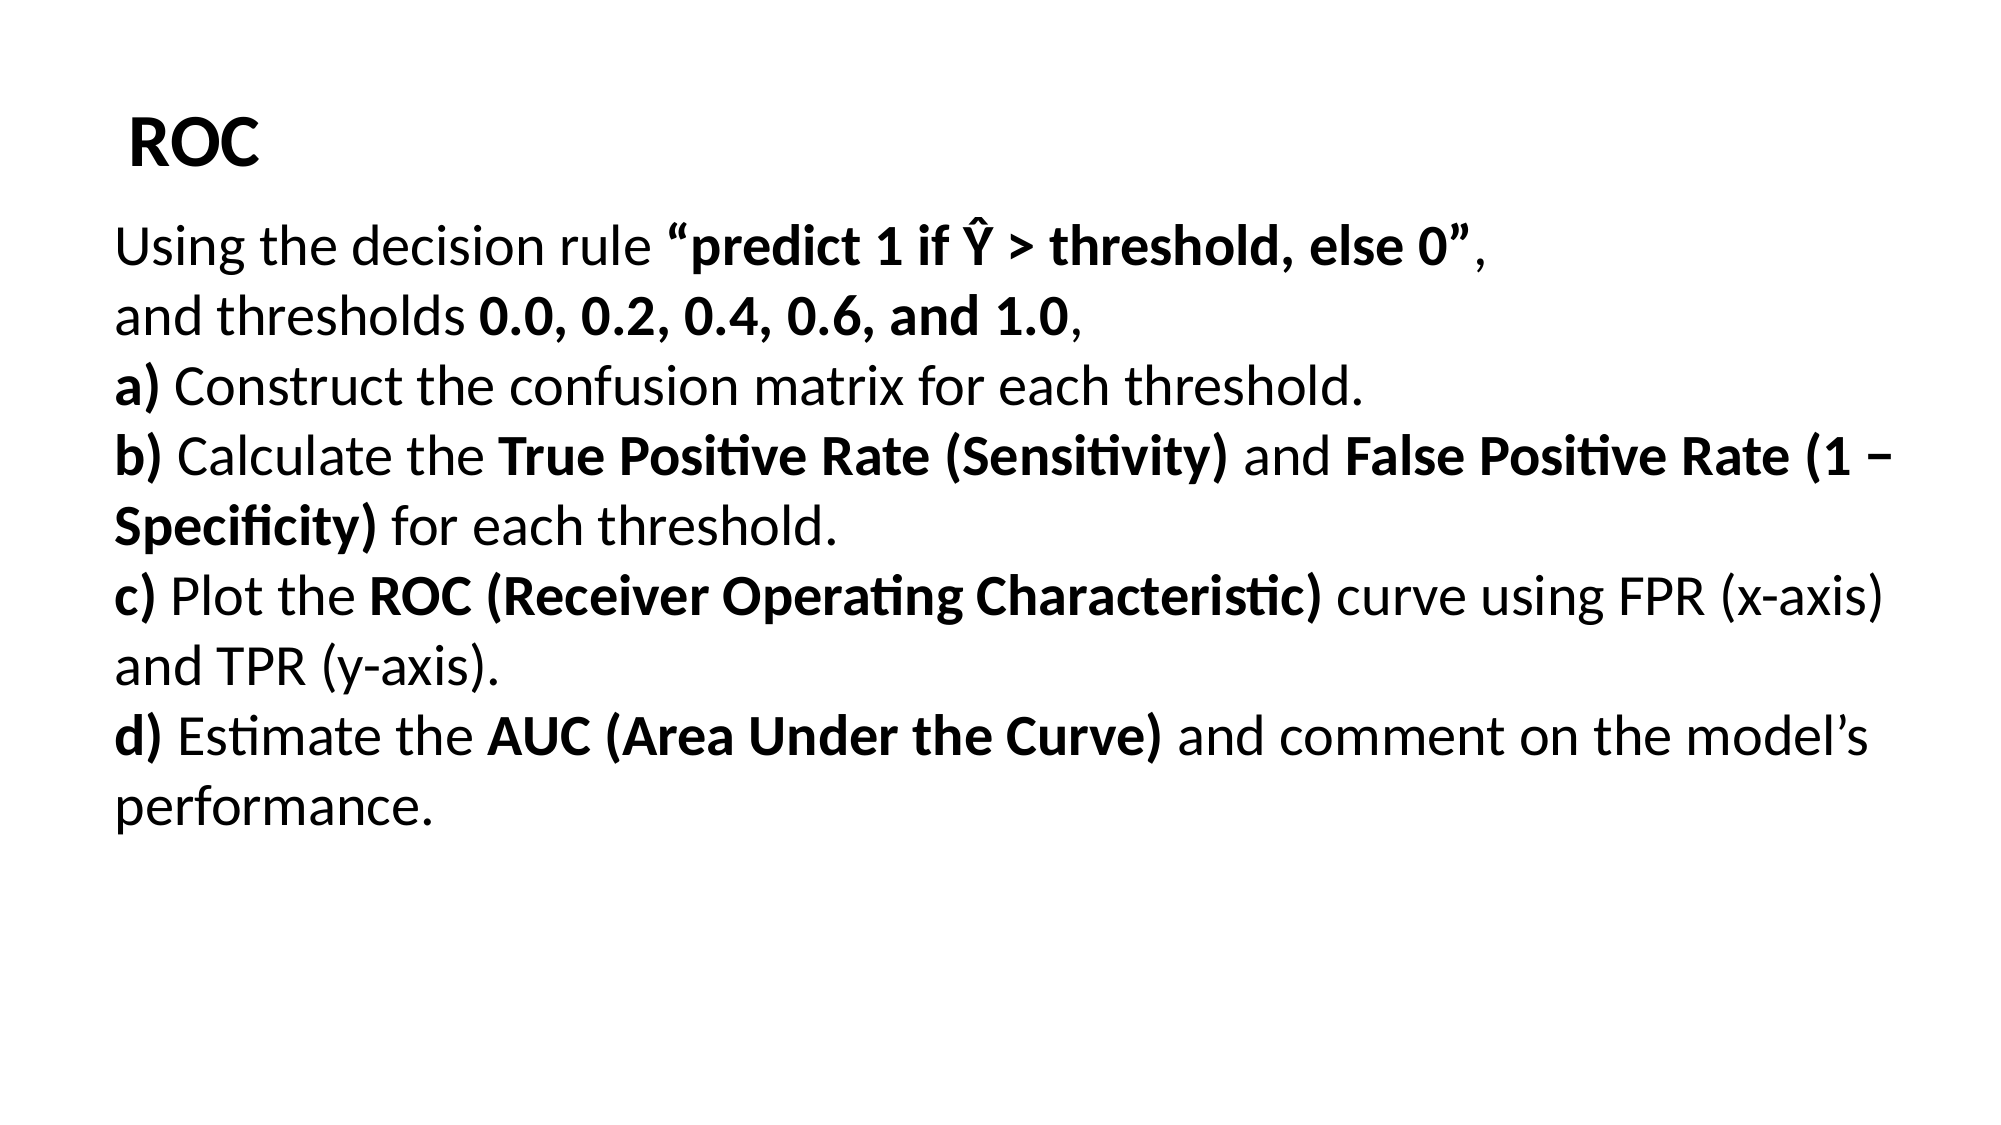

ROC
Using the decision rule “predict 1 if Ŷ > threshold, else 0”,
and thresholds 0.0, 0.2, 0.4, 0.6, and 1.0,
a) Construct the confusion matrix for each threshold.
b) Calculate the True Positive Rate (Sensitivity) and False Positive Rate (1 − Specificity) for each threshold.
c) Plot the ROC (Receiver Operating Characteristic) curve using FPR (x-axis) and TPR (y-axis).
d) Estimate the AUC (Area Under the Curve) and comment on the model’s performance.